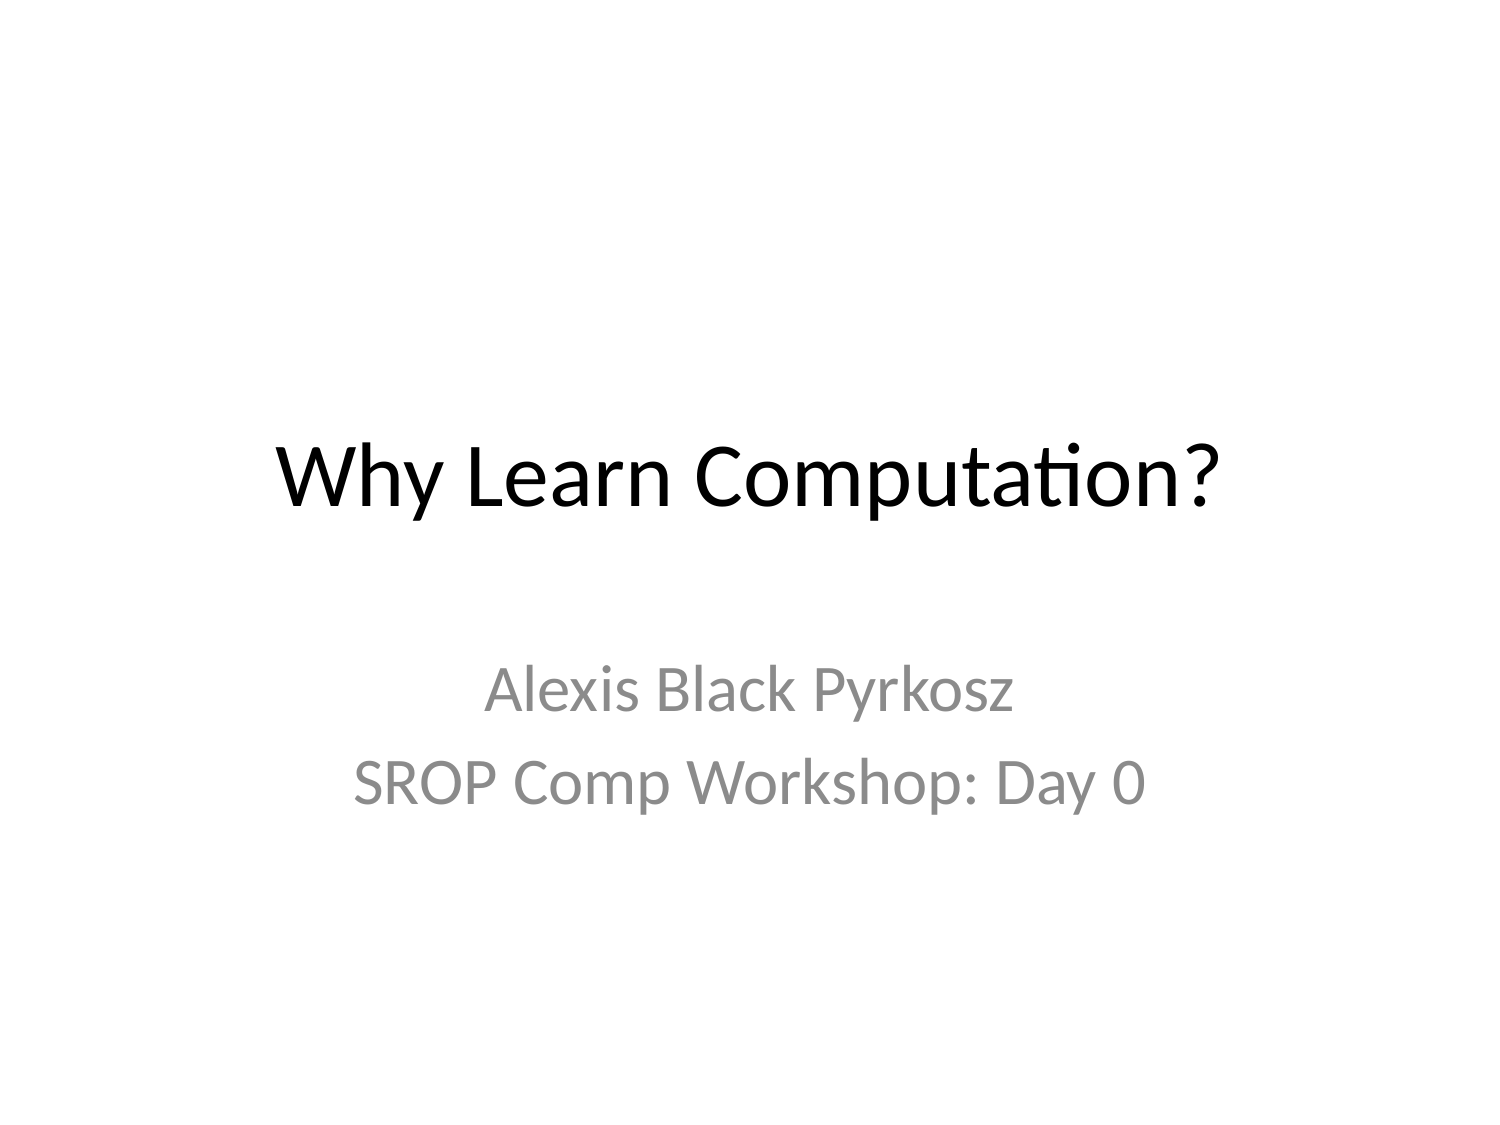

# Why Learn Computation?
Alexis Black Pyrkosz
SROP Comp Workshop: Day 0